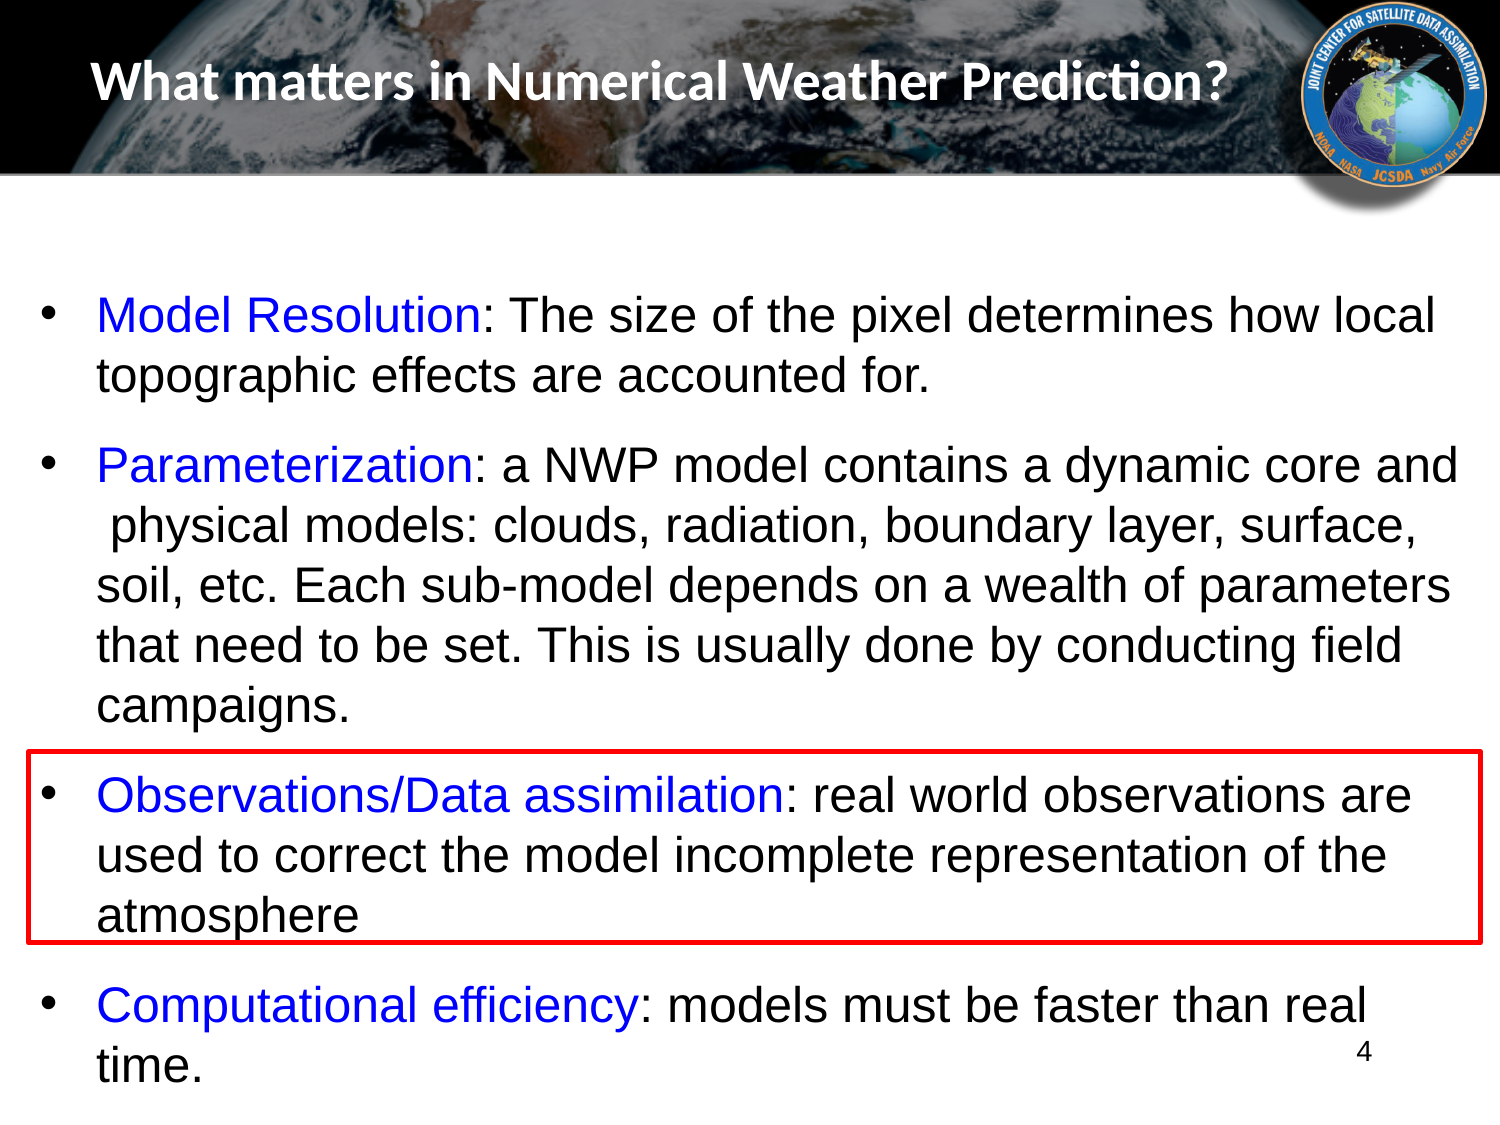

# What matters in Numerical Weather Prediction?
Model Resolution: The size of the pixel determines how local topographic effects are accounted for.

Parameterization: a NWP model contains a dynamic core and  physical models: clouds, radiation, boundary layer, surface, soil, etc. Each sub-model depends on a wealth of parameters that need to be set. This is usually done by conducting field campaigns.

Observations/Data assimilation: real world observations are used to correct the model incomplete representation of the atmosphere

Computational efficiency: models must be faster than real time.

4